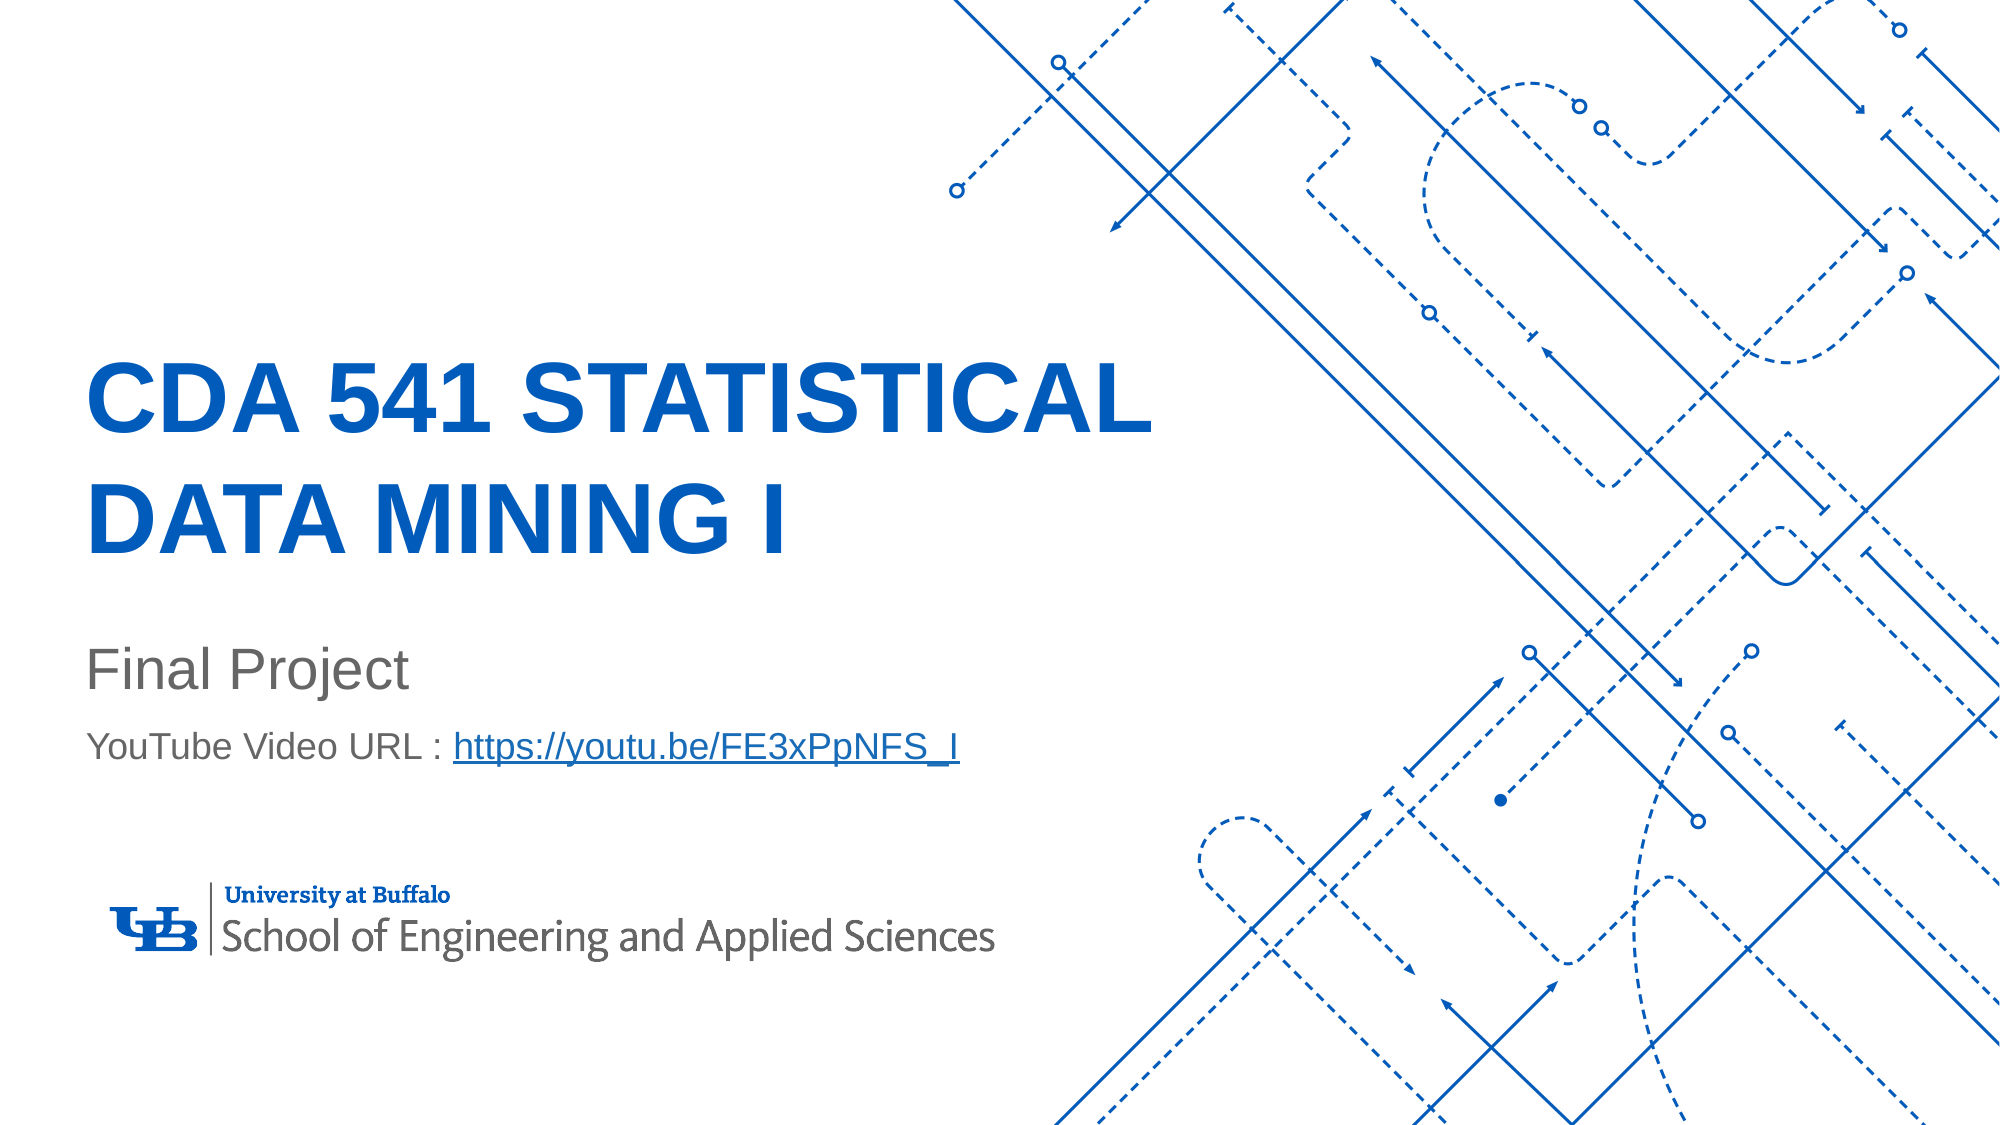

# CDA 541 Statistical Data Mining I
Final Project
YouTube Video URL : https://youtu.be/FE3xPpNFS_I